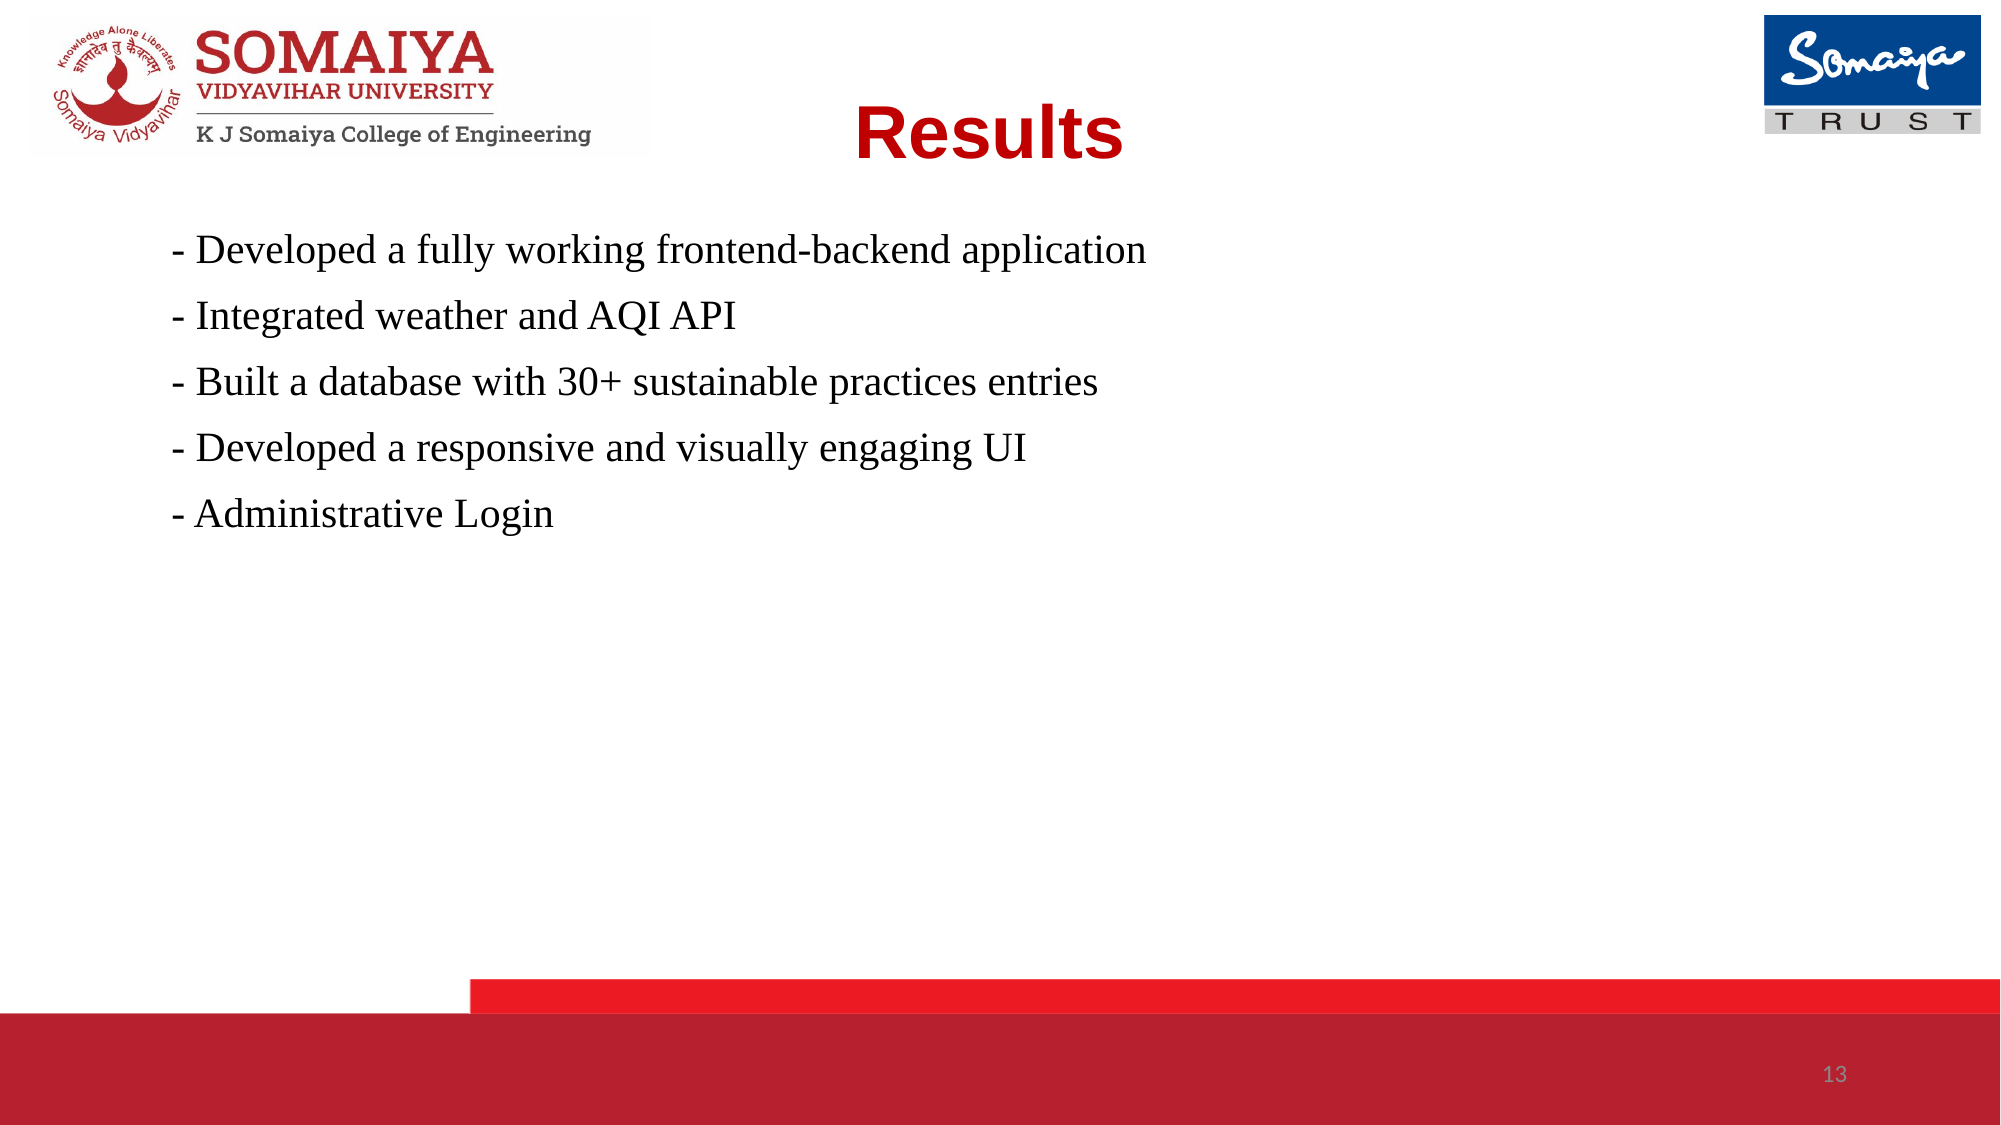

# Results
- Developed a fully working frontend-backend application
- Integrated weather and AQI API
- Built a database with 30+ sustainable practices entries
- Developed a responsive and visually engaging UI
- Administrative Login

13